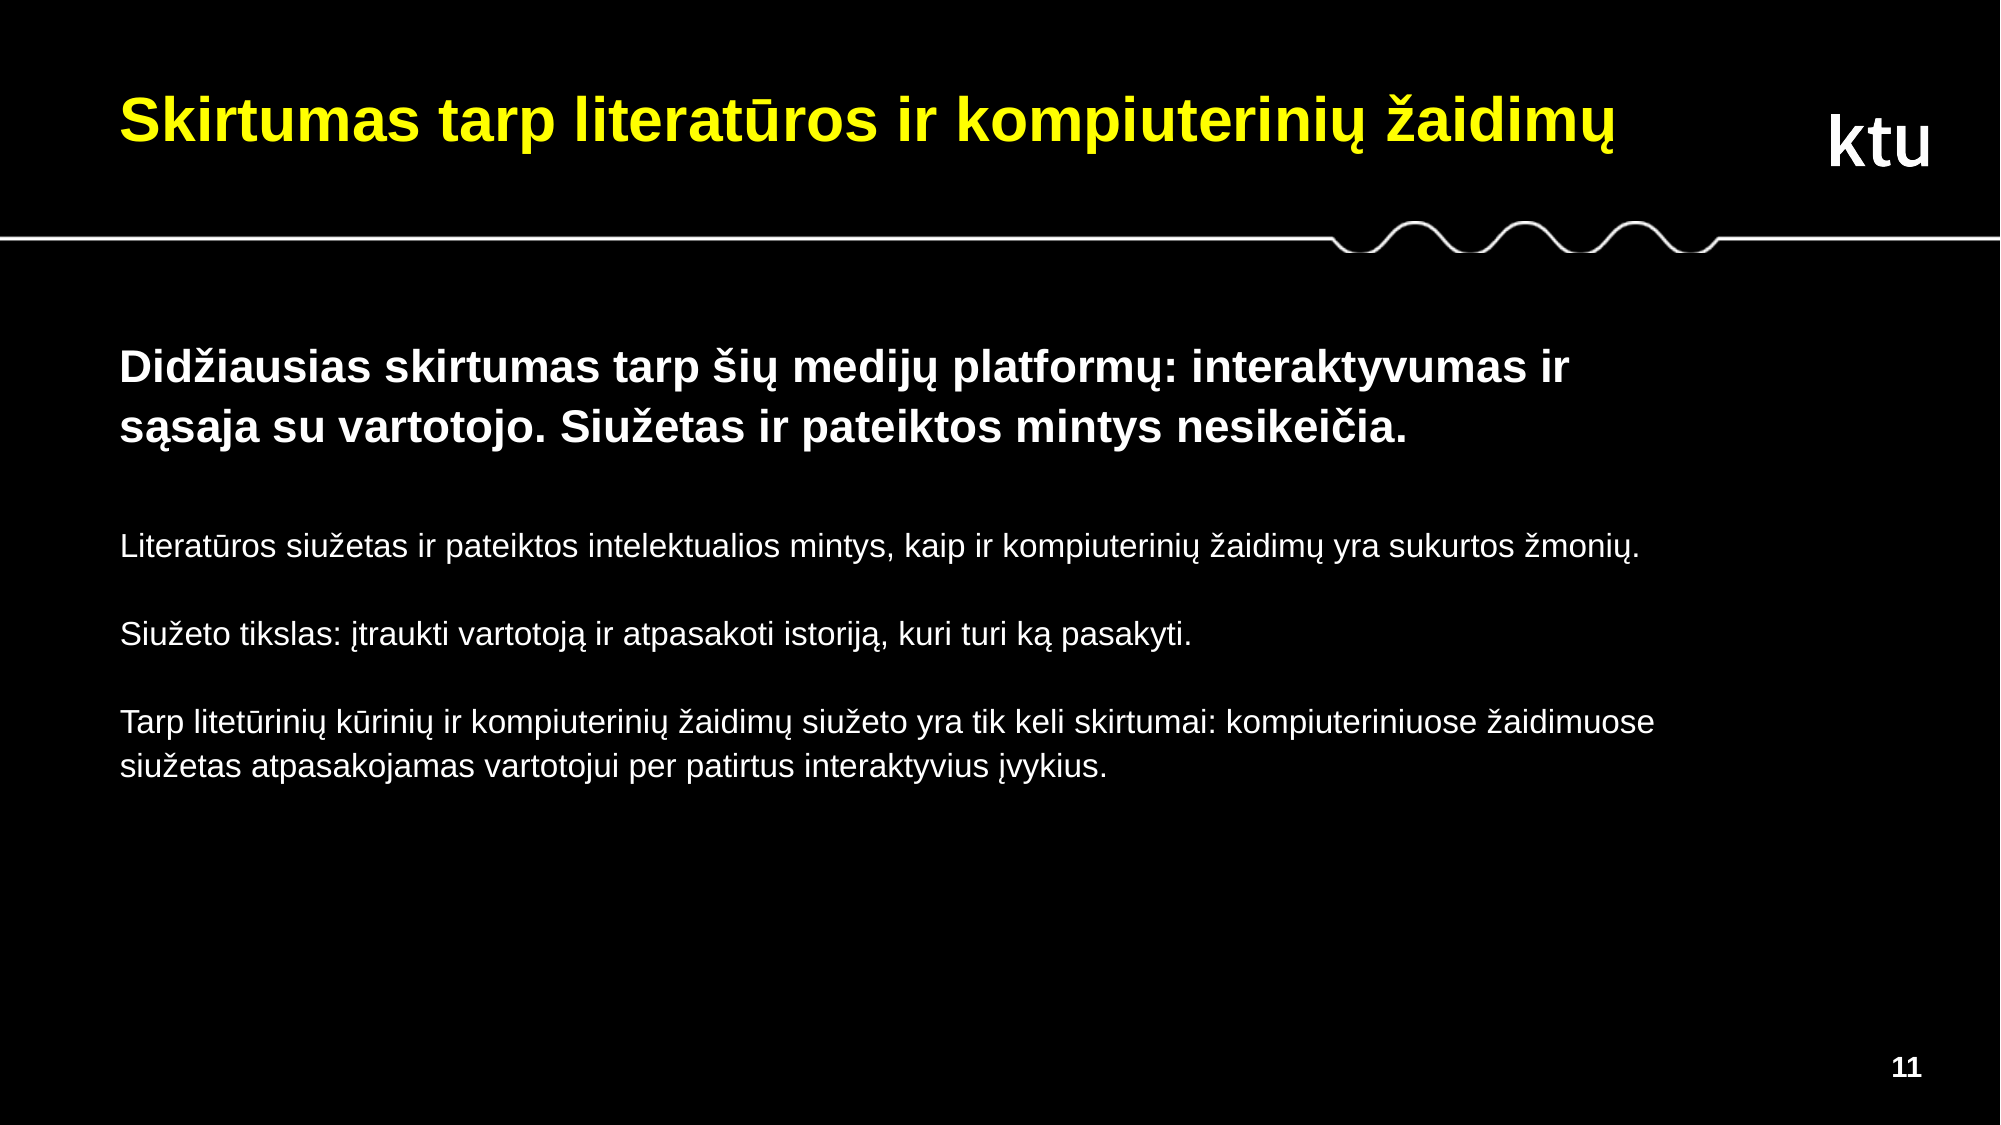

Skirtumas tarp literatūros ir kompiuterinių žaidimų
Didžiausias skirtumas tarp šių medijų platformų: interaktyvumas ir sąsaja su vartotojo. Siužetas ir pateiktos mintys nesikeičia.
Literatūros siužetas ir pateiktos intelektualios mintys, kaip ir kompiuterinių žaidimų yra sukurtos žmonių.

Siužeto tikslas: įtraukti vartotoją ir atpasakoti istoriją, kuri turi ką pasakyti.

Tarp litetūrinių kūrinių ir kompiuterinių žaidimų siužeto yra tik keli skirtumai: kompiuteriniuose žaidimuose siužetas atpasakojamas vartotojui per patirtus interaktyvius įvykius.